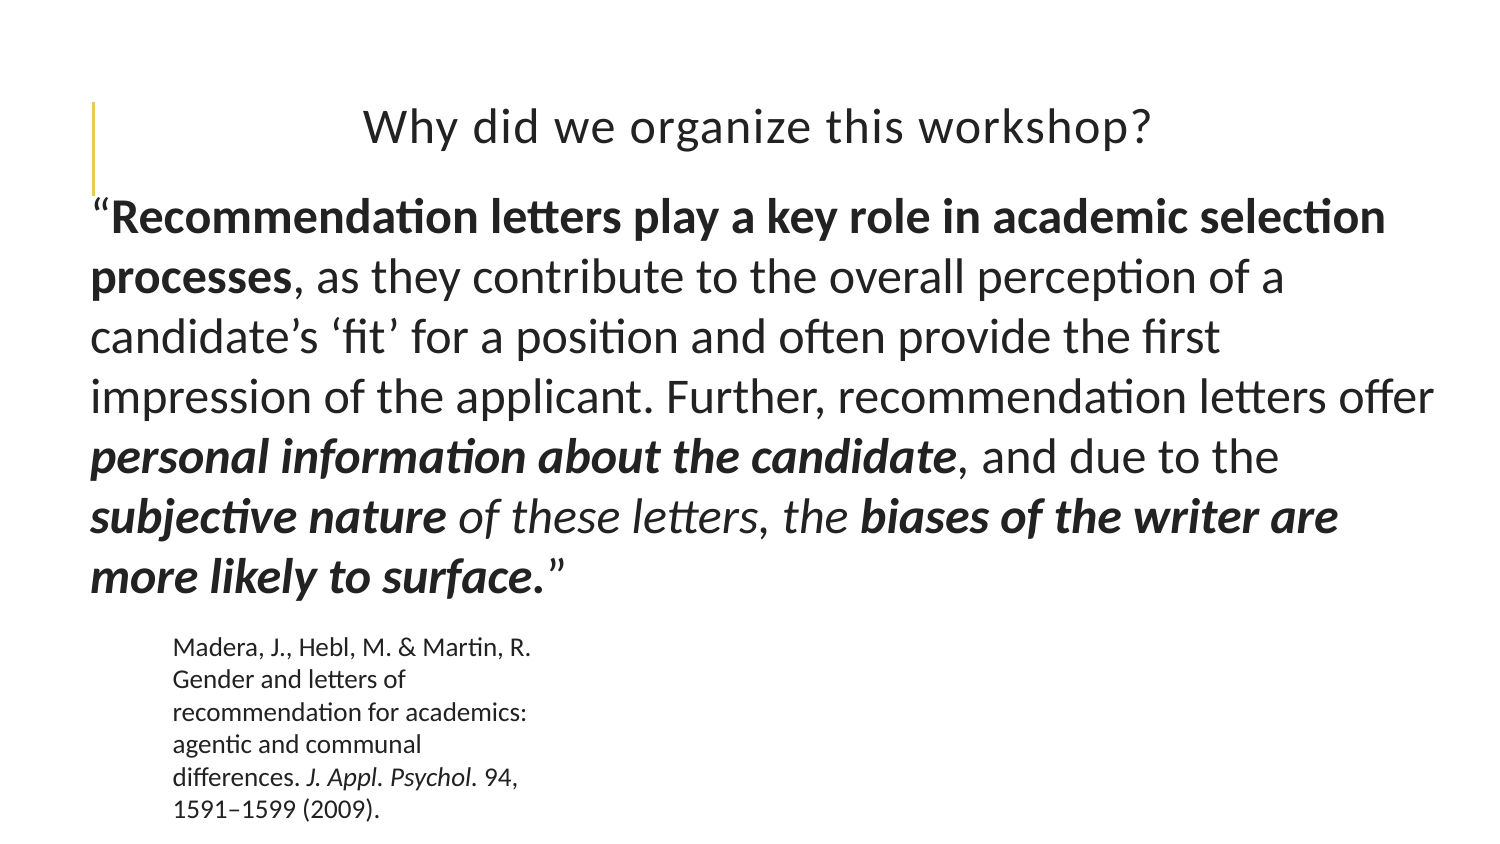

# Why did we organize this workshop?

“Recommendation letters play a key role in academic selection processes, as they contribute to the overall perception of a candidate’s ‘fit’ for a position and often provide the first impression of the applicant. Further, recommendation letters offer personal information about the candidate, and due to the subjective nature of these letters, the biases of the writer are more likely to surface.”
Madera, J., Hebl, M. & Martin, R. Gender and letters of recommendation for academics: agentic and communal differences. J. Appl. Psychol. 94, 1591–1599 (2009).